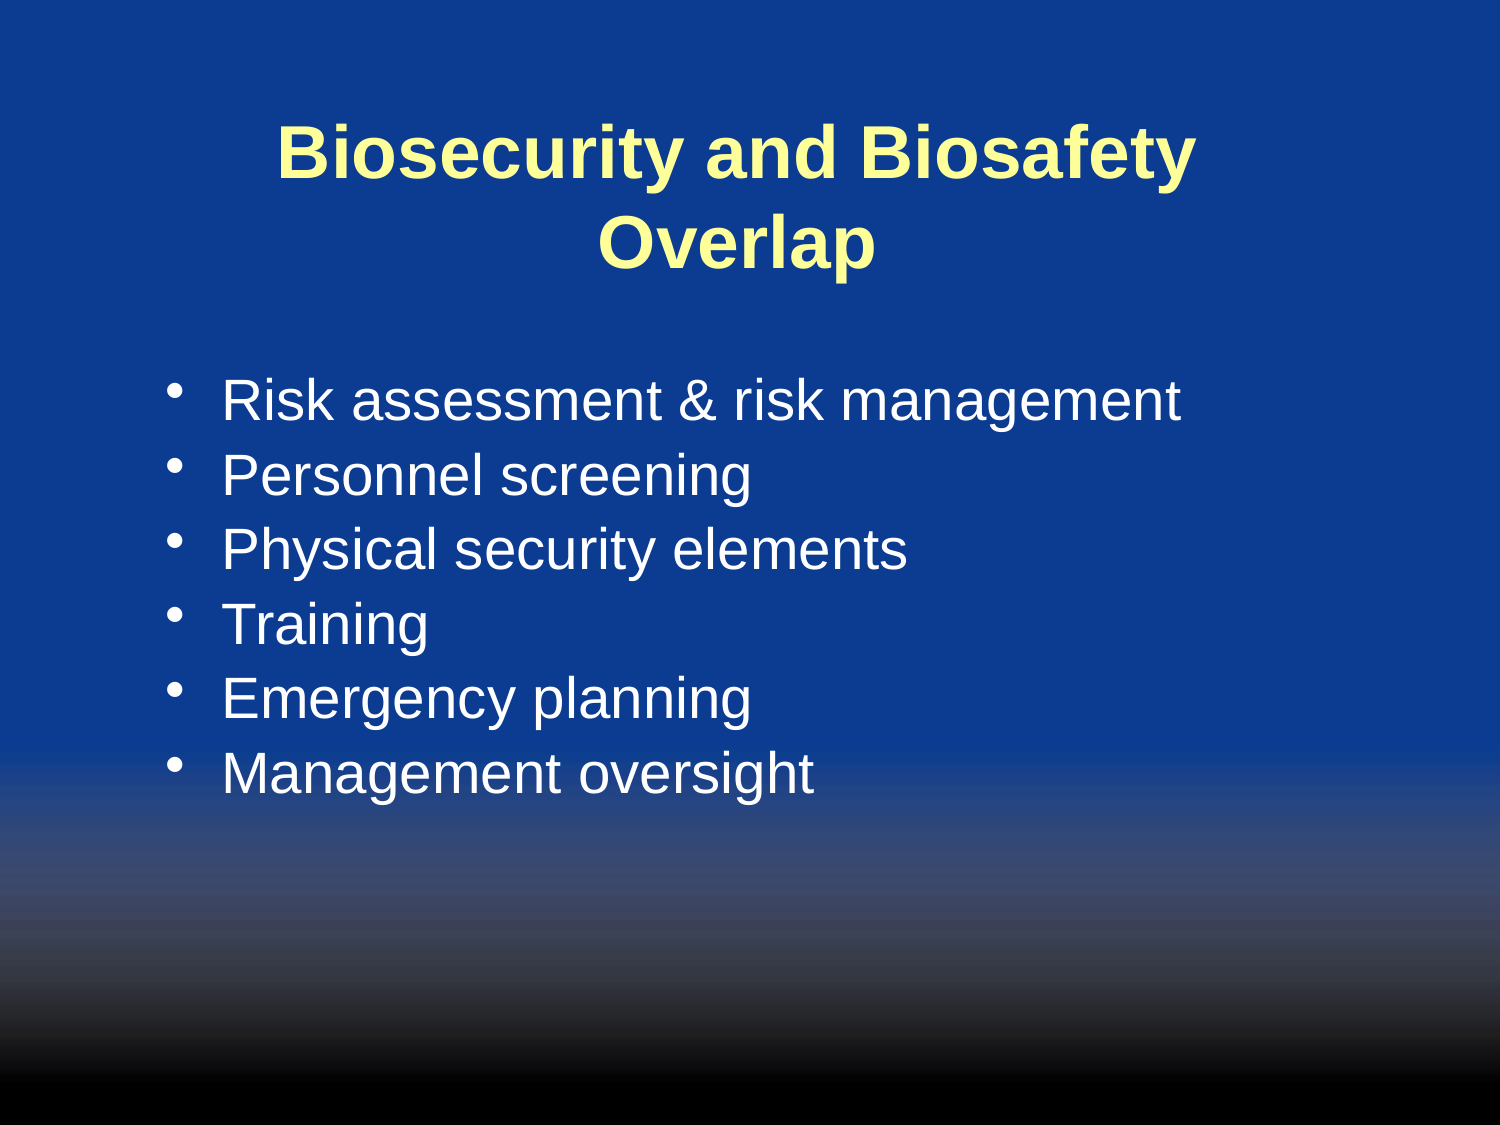

# Biosecurity and Biosafety Overlap
Risk assessment & risk management
Personnel screening
Physical security elements
Training
Emergency planning
Management oversight